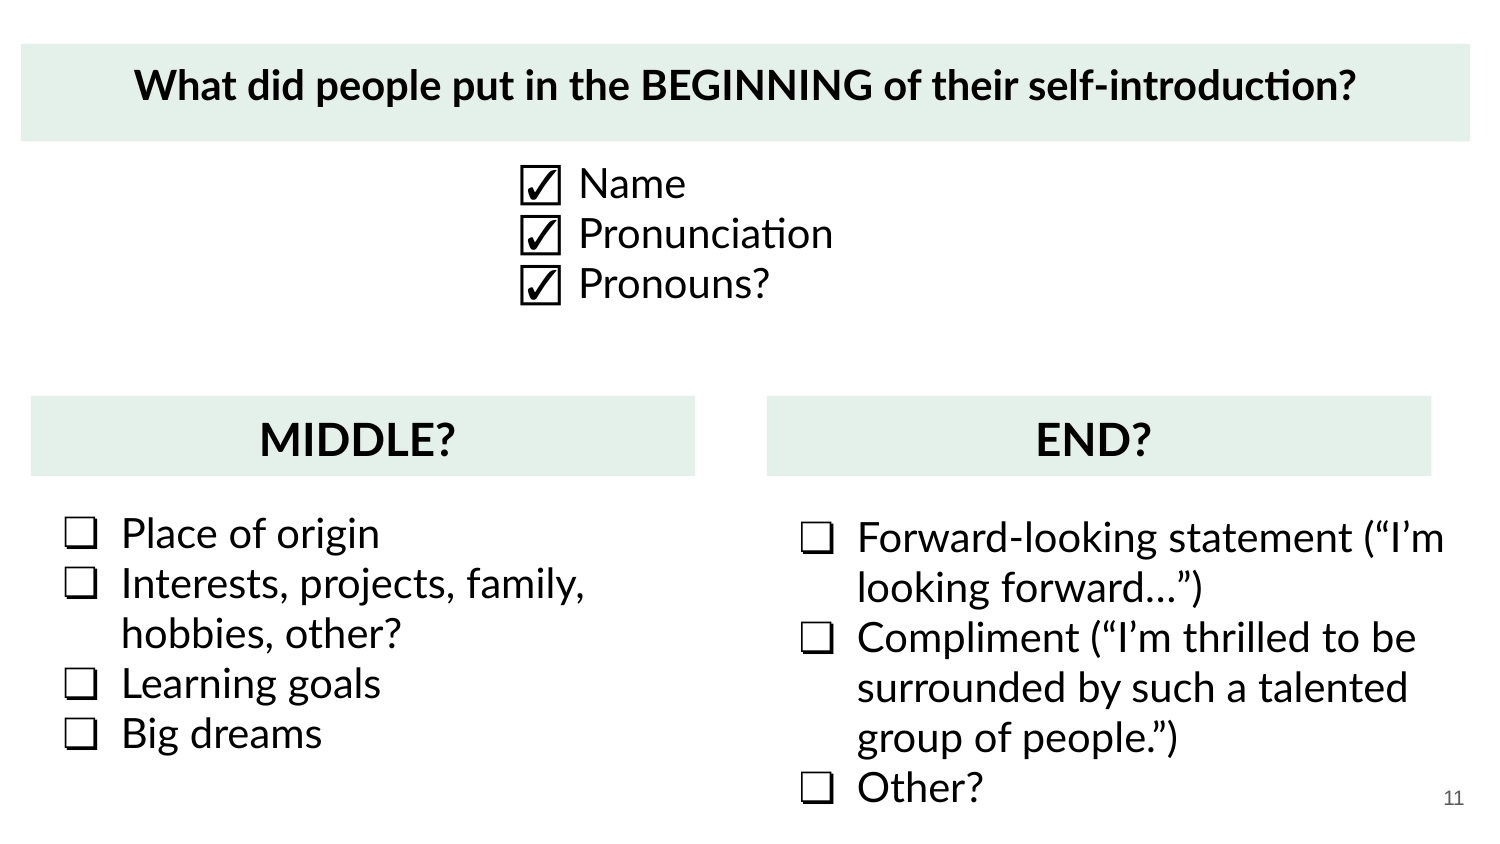

What did people put in the BEGINNING of their self-introduction?

Name
Pronunciation
Pronouns?

MIDDLE?

END?

Place of origin
Interests, projects, family, hobbies, other?
Learning goals
Big dreams
Forward-looking statement (“I’m looking forward…”)
Compliment (“I’m thrilled to be surrounded by such a talented group of people.”)
Other?
11